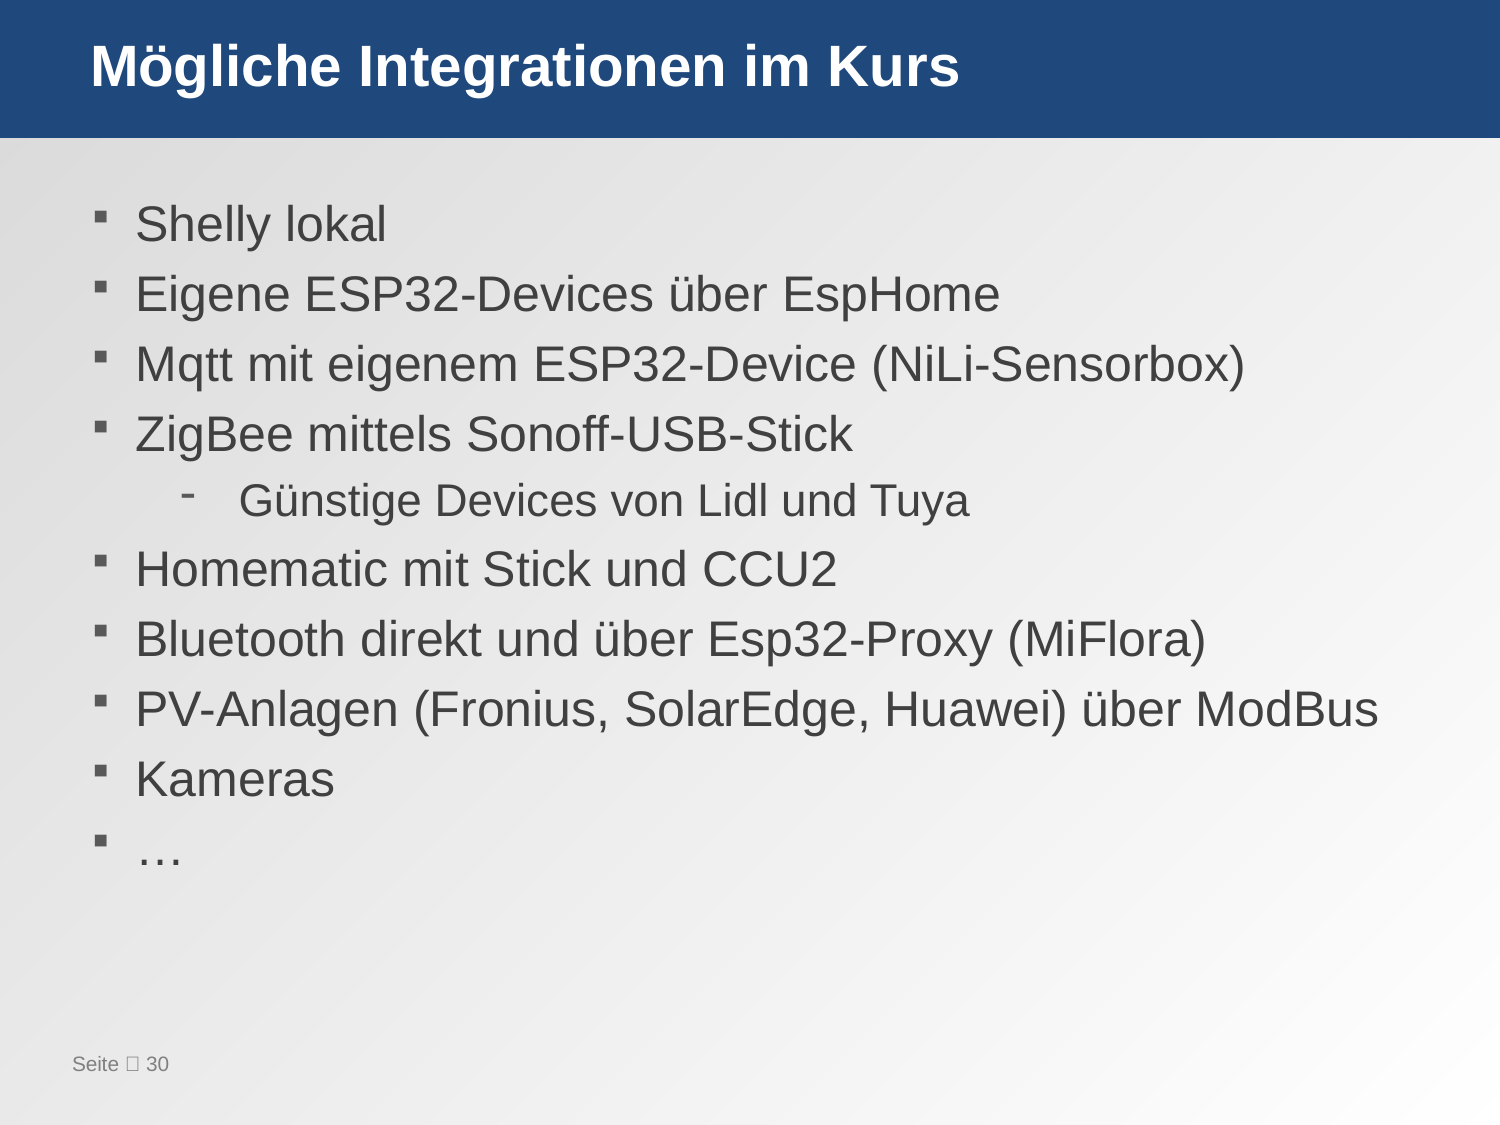

# Mögliche Integrationen im Kurs
Shelly lokal
Eigene ESP32-Devices über EspHome
Mqtt mit eigenem ESP32-Device (NiLi-Sensorbox)
ZigBee mittels Sonoff-USB-Stick
Günstige Devices von Lidl und Tuya
Homematic mit Stick und CCU2
Bluetooth direkt und über Esp32-Proxy (MiFlora)
PV-Anlagen (Fronius, SolarEdge, Huawei) über ModBus
Kameras
…